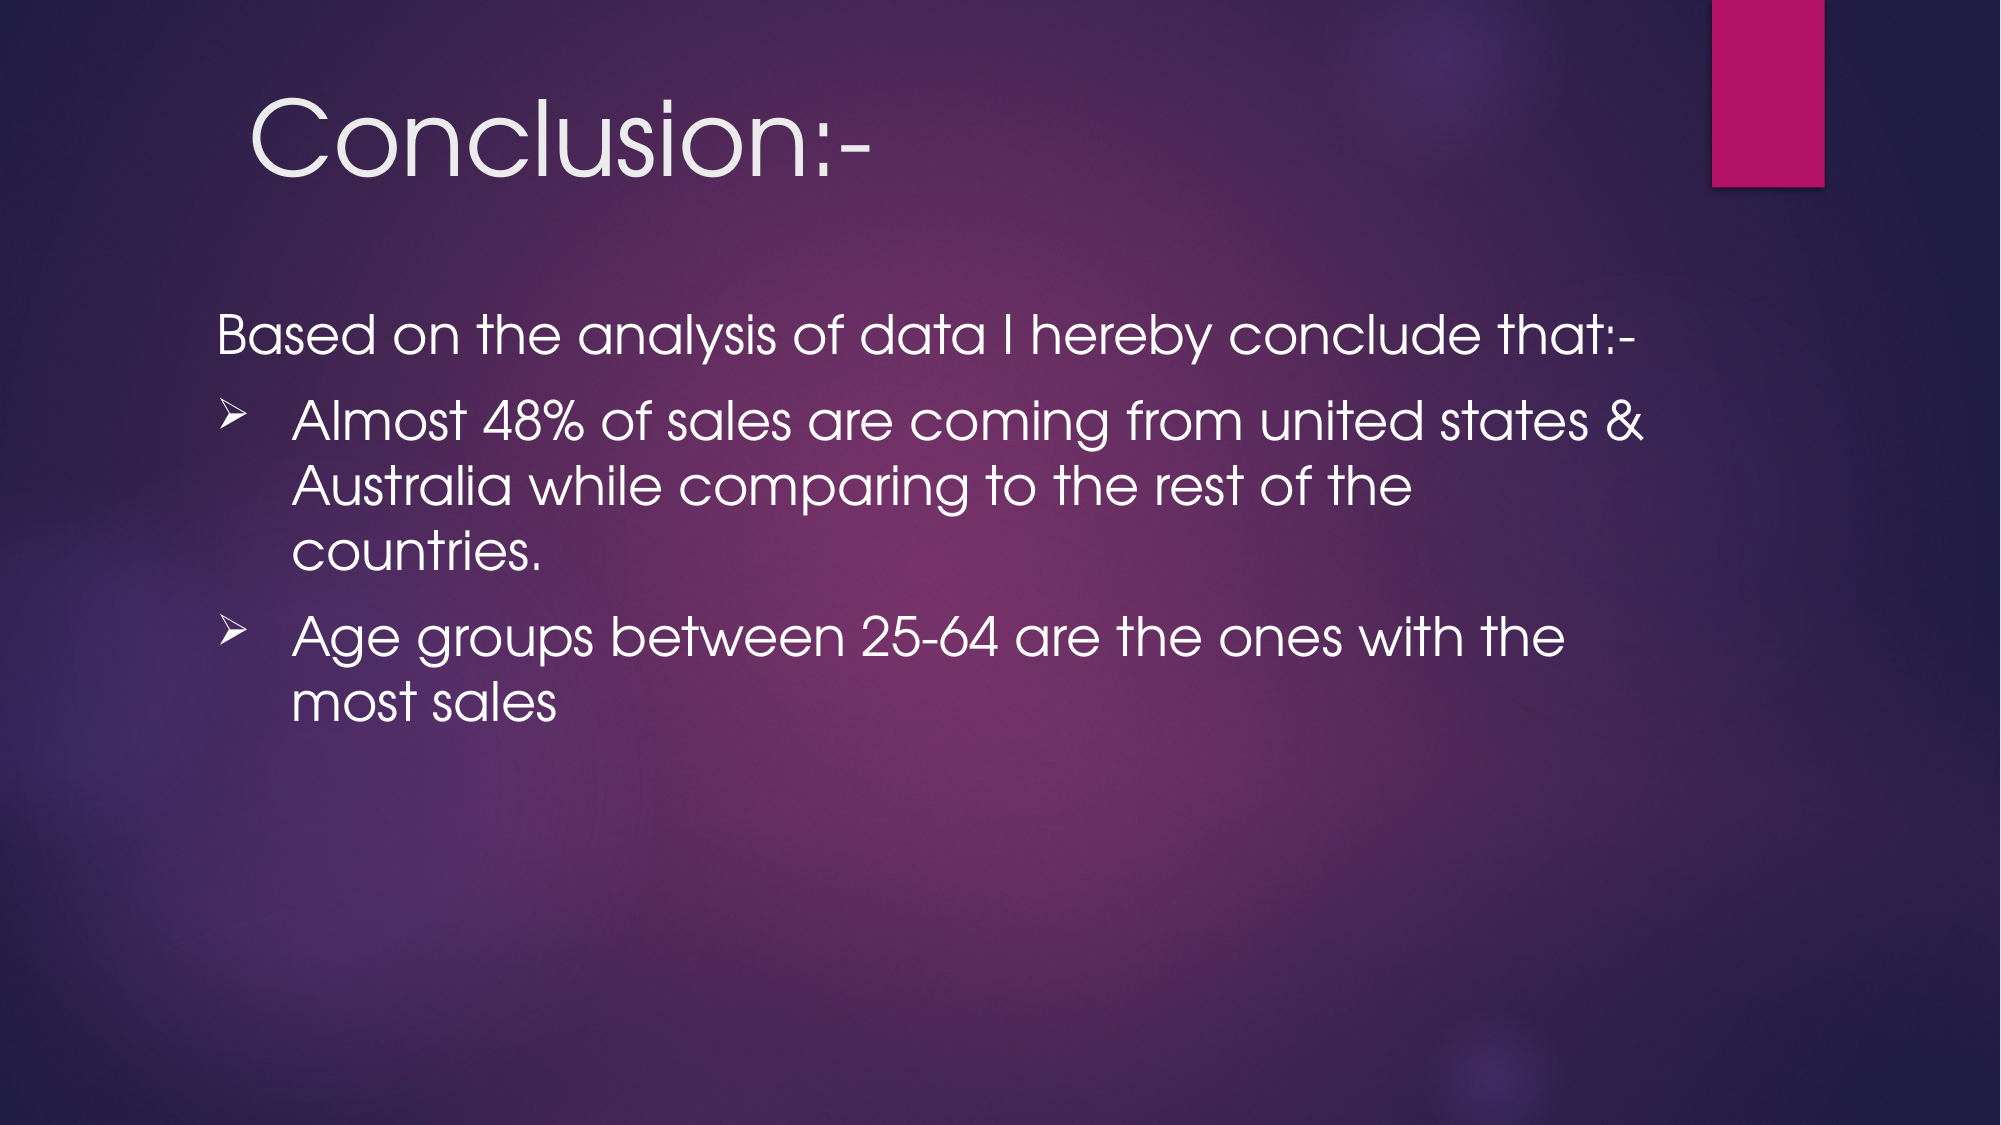

# Conclusion:-
Based on the analysis of data I hereby conclude that:-
Almost 48% of sales are coming from united states & Australia while comparing to the rest of the countries.
Age groups between 25-64 are the ones with the most sales